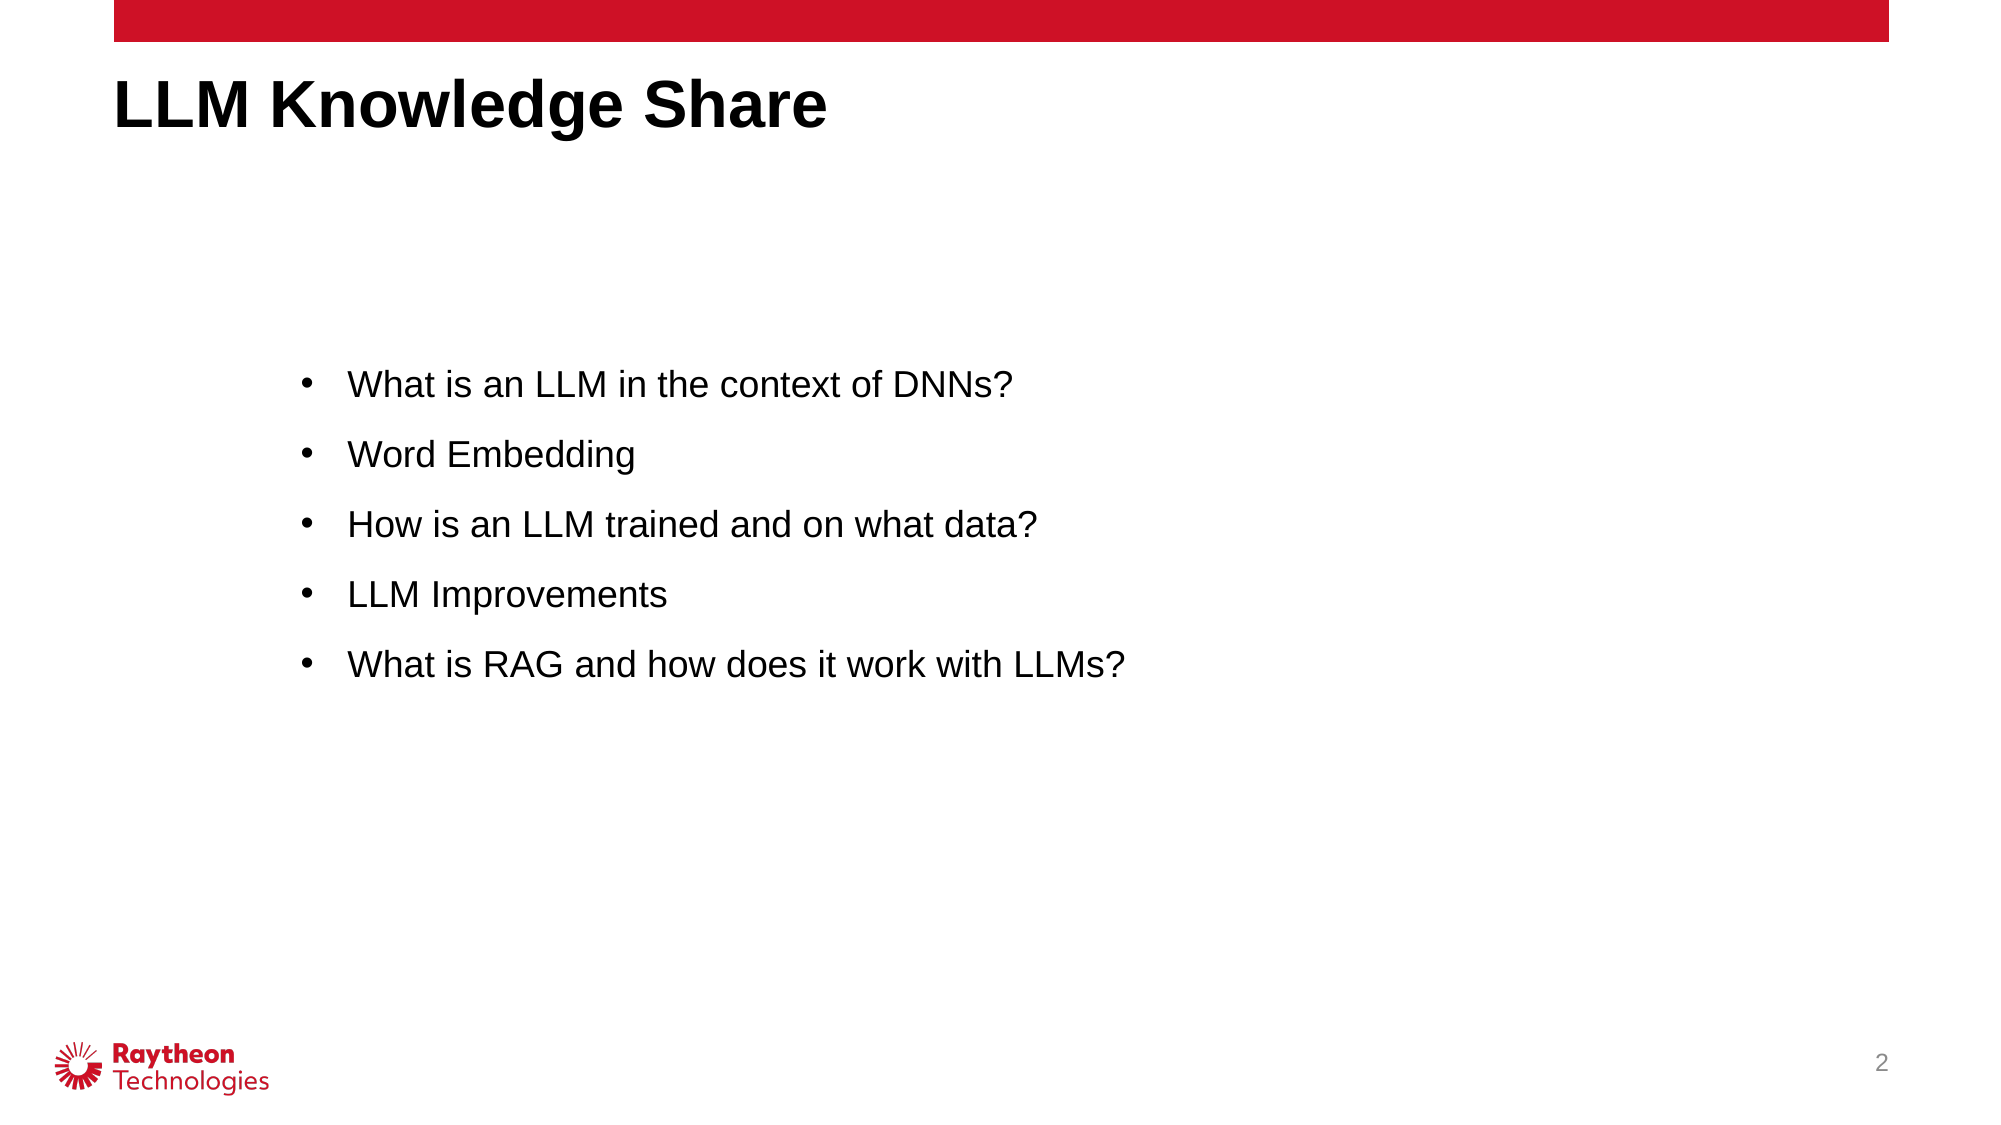

# LLM Knowledge Share

What is an LLM in the context of DNNs?
Word Embedding
How is an LLM trained and on what data?
LLM Improvements
What is RAG and how does it work with LLMs?
2